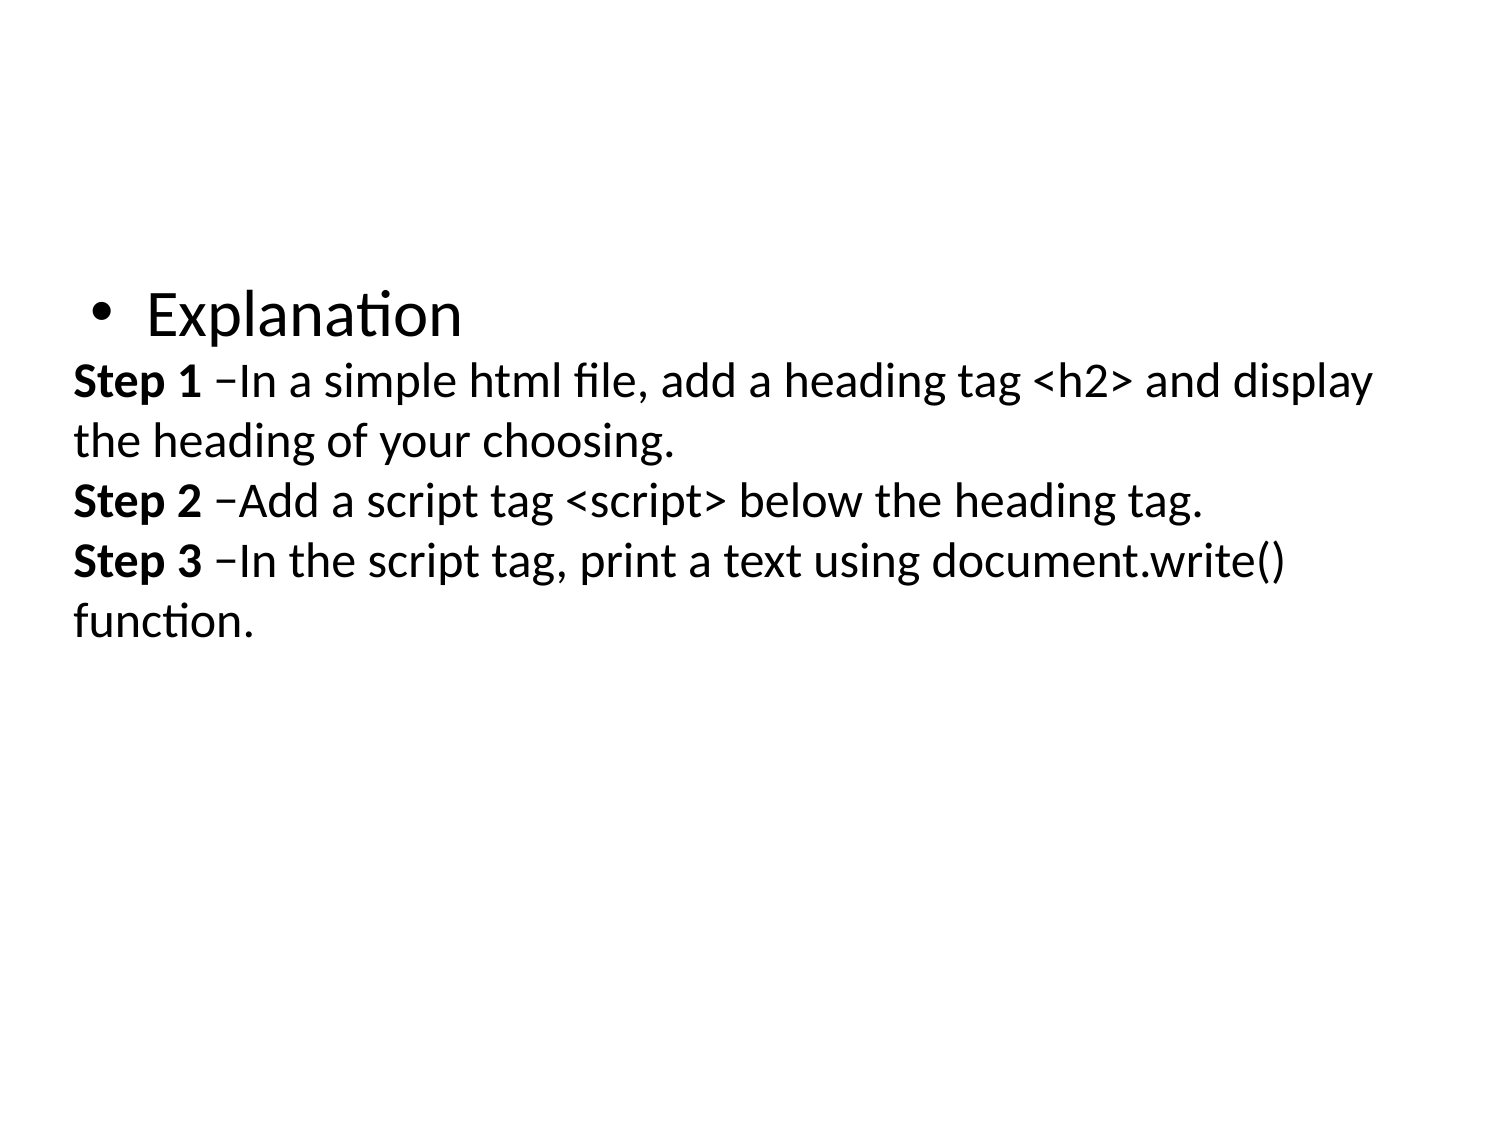

#
Explanation
Step 1 −In a simple html file, add a heading tag <h2> and display the heading of your choosing.
Step 2 −Add a script tag <script> below the heading tag.
Step 3 −In the script tag, print a text using document.write() function.